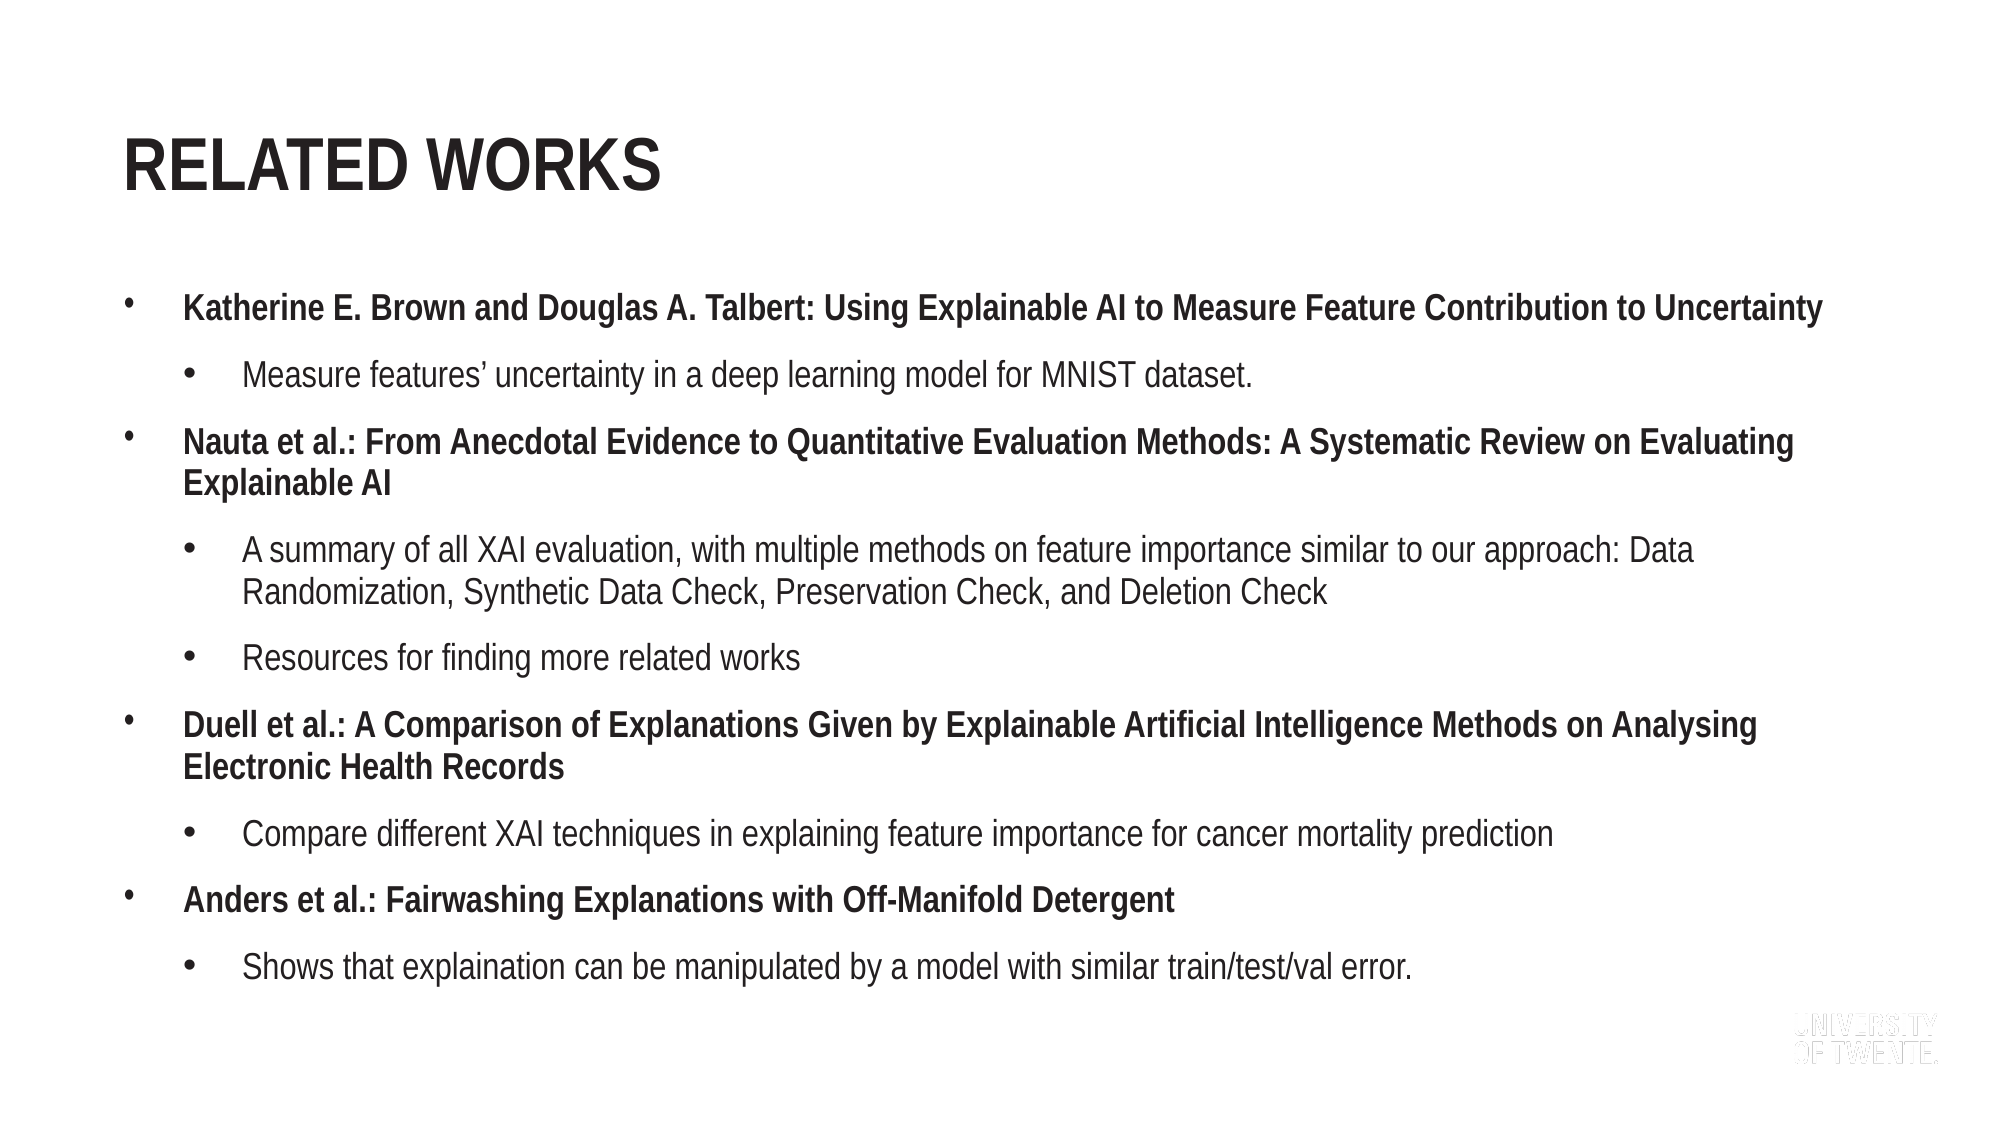

# Related works
Katherine E. Brown and Douglas A. Talbert: Using Explainable AI to Measure Feature Contribution to Uncertainty
Measure features’ uncertainty in a deep learning model for MNIST dataset.
Nauta et al.: From Anecdotal Evidence to Quantitative Evaluation Methods: A Systematic Review on Evaluating Explainable AI
A summary of all XAI evaluation, with multiple methods on feature importance similar to our approach: Data Randomization, Synthetic Data Check, Preservation Check, and Deletion Check
Resources for finding more related works
Duell et al.: A Comparison of Explanations Given by Explainable Artificial Intelligence Methods on Analysing Electronic Health Records
Compare different XAI techniques in explaining feature importance for cancer mortality prediction
Anders et al.: Fairwashing Explanations with Off-Manifold Detergent
Shows that explaination can be manipulated by a model with similar train/test/val error.
.